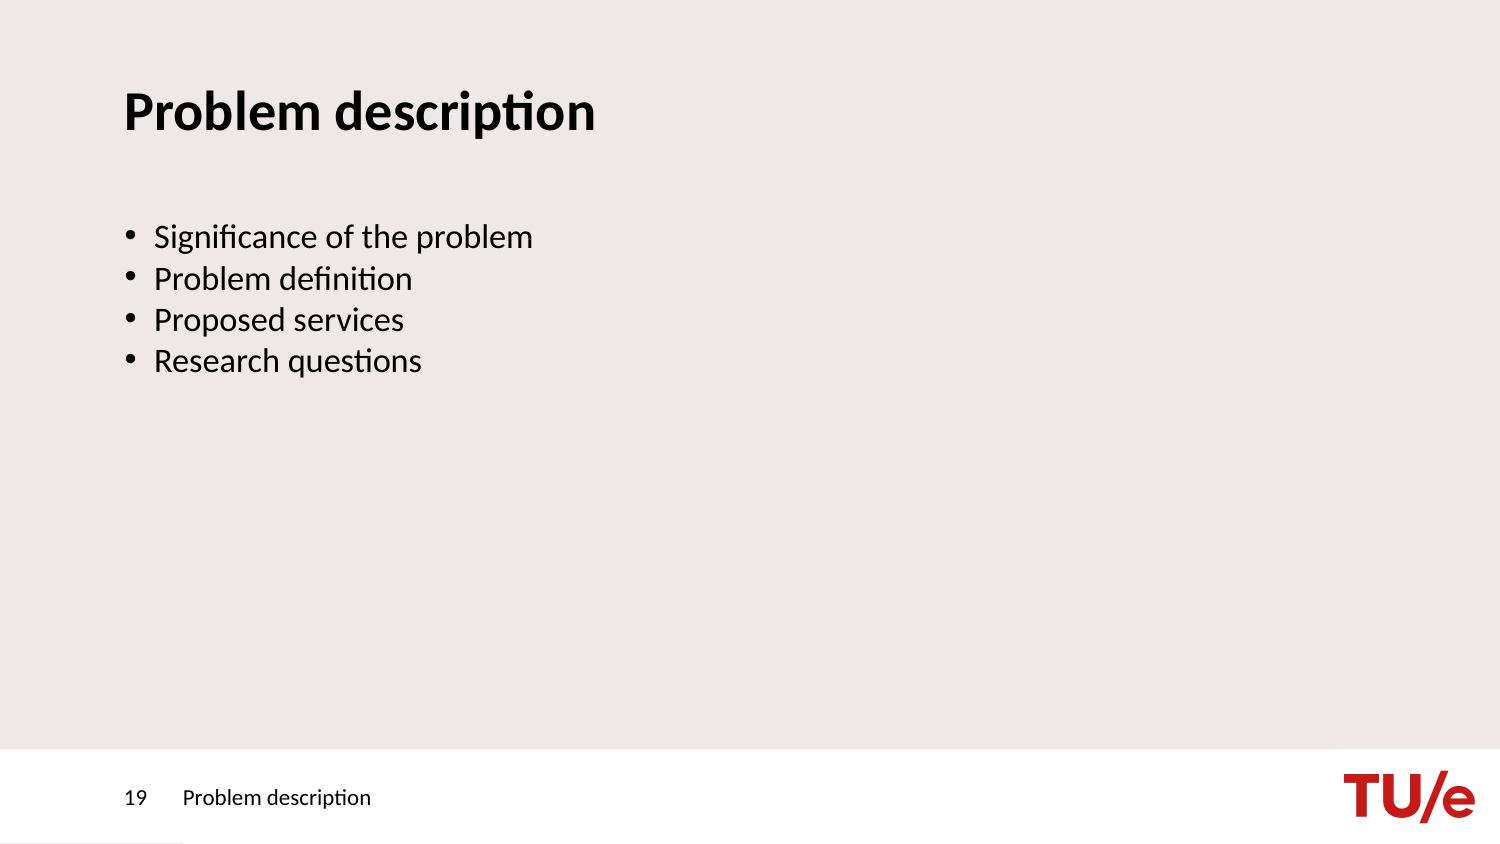

# Problem description
Significance of the problem
Problem definition
Proposed services
Research questions

19
Problem description